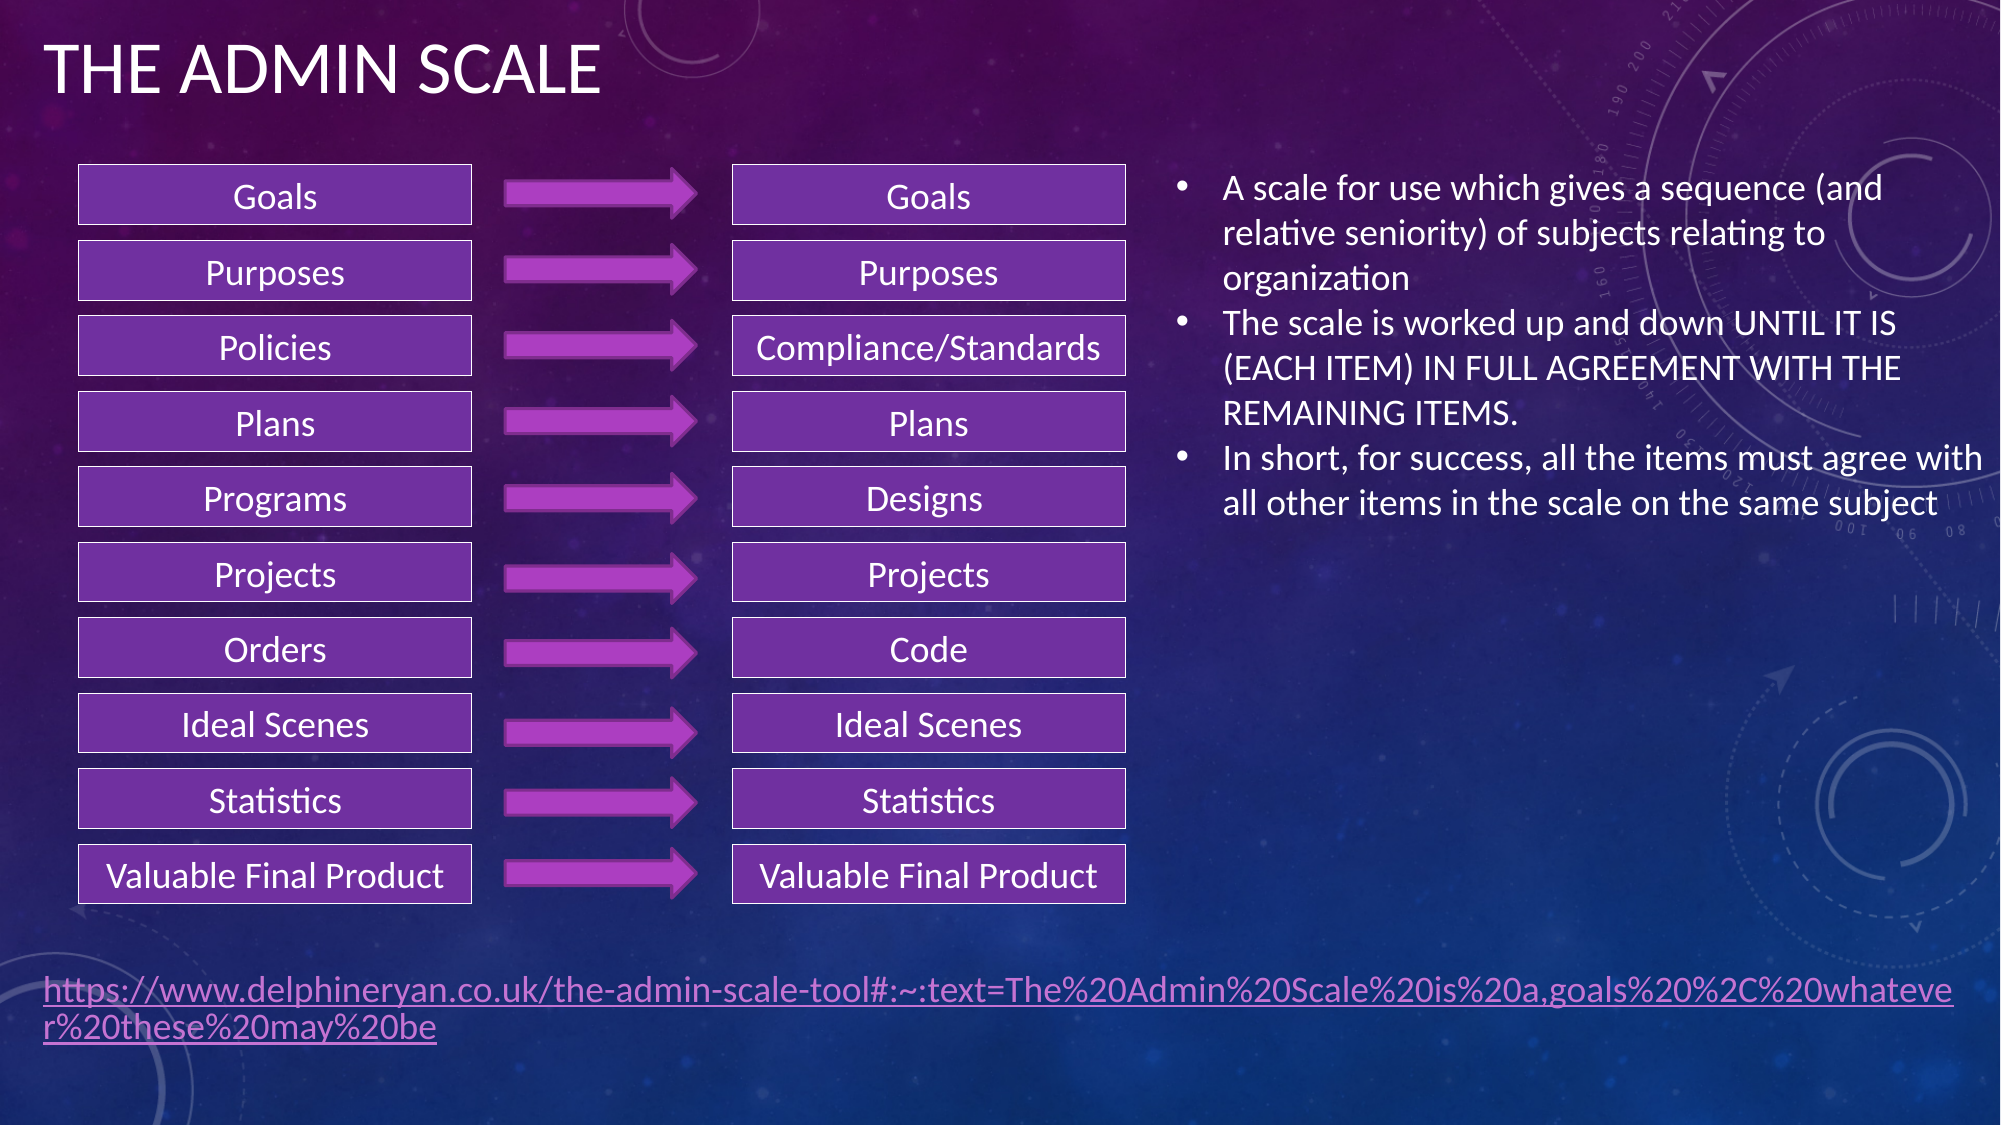

# The admin scale
A scale for use which gives a sequence (and relative seniority) of subjects relating to organization
The scale is worked up and down UNTIL IT IS (EACH ITEM) IN FULL AGREEMENT WITH THE REMAINING ITEMS.
In short, for success, all the items must agree with all other items in the scale on the same subject
Goals
Goals

Purposes
Purposes

Policies
Compliance/Standards

Plans
Plans

Programs
Designs

Projects
Projects

Orders
Code

Ideal Scenes
Ideal Scenes

Statistics
Statistics

Valuable Final Product
Valuable Final Product

https://www.delphineryan.co.uk/the-admin-scale-tool#:~:text=The%20Admin%20Scale%20is%20a,goals%20%2C%20whatever%20these%20may%20be